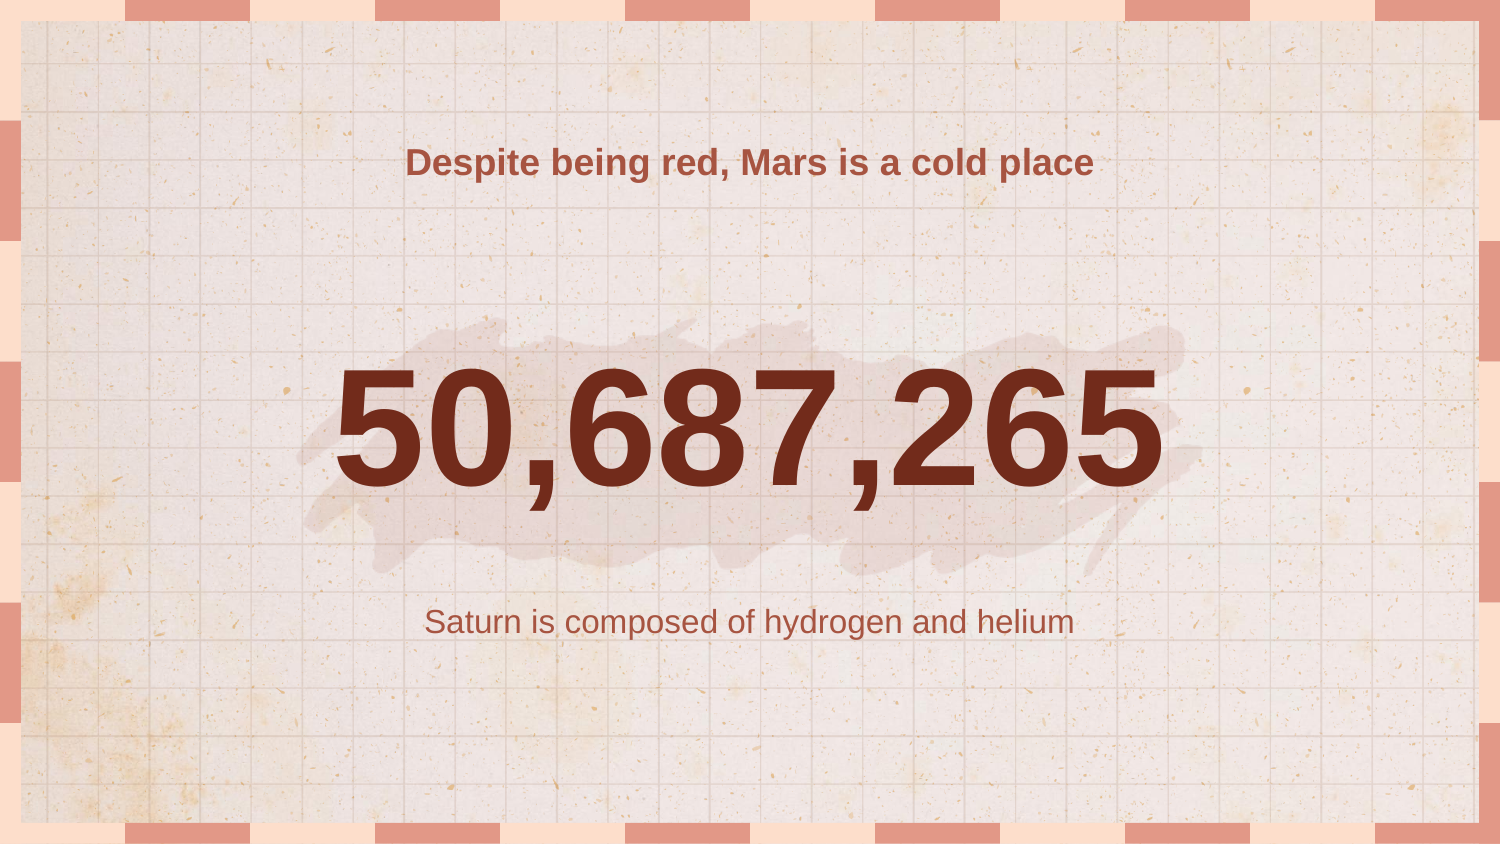

Despite being red, Mars is a cold place
# 50,687,265
Saturn is composed of hydrogen and helium